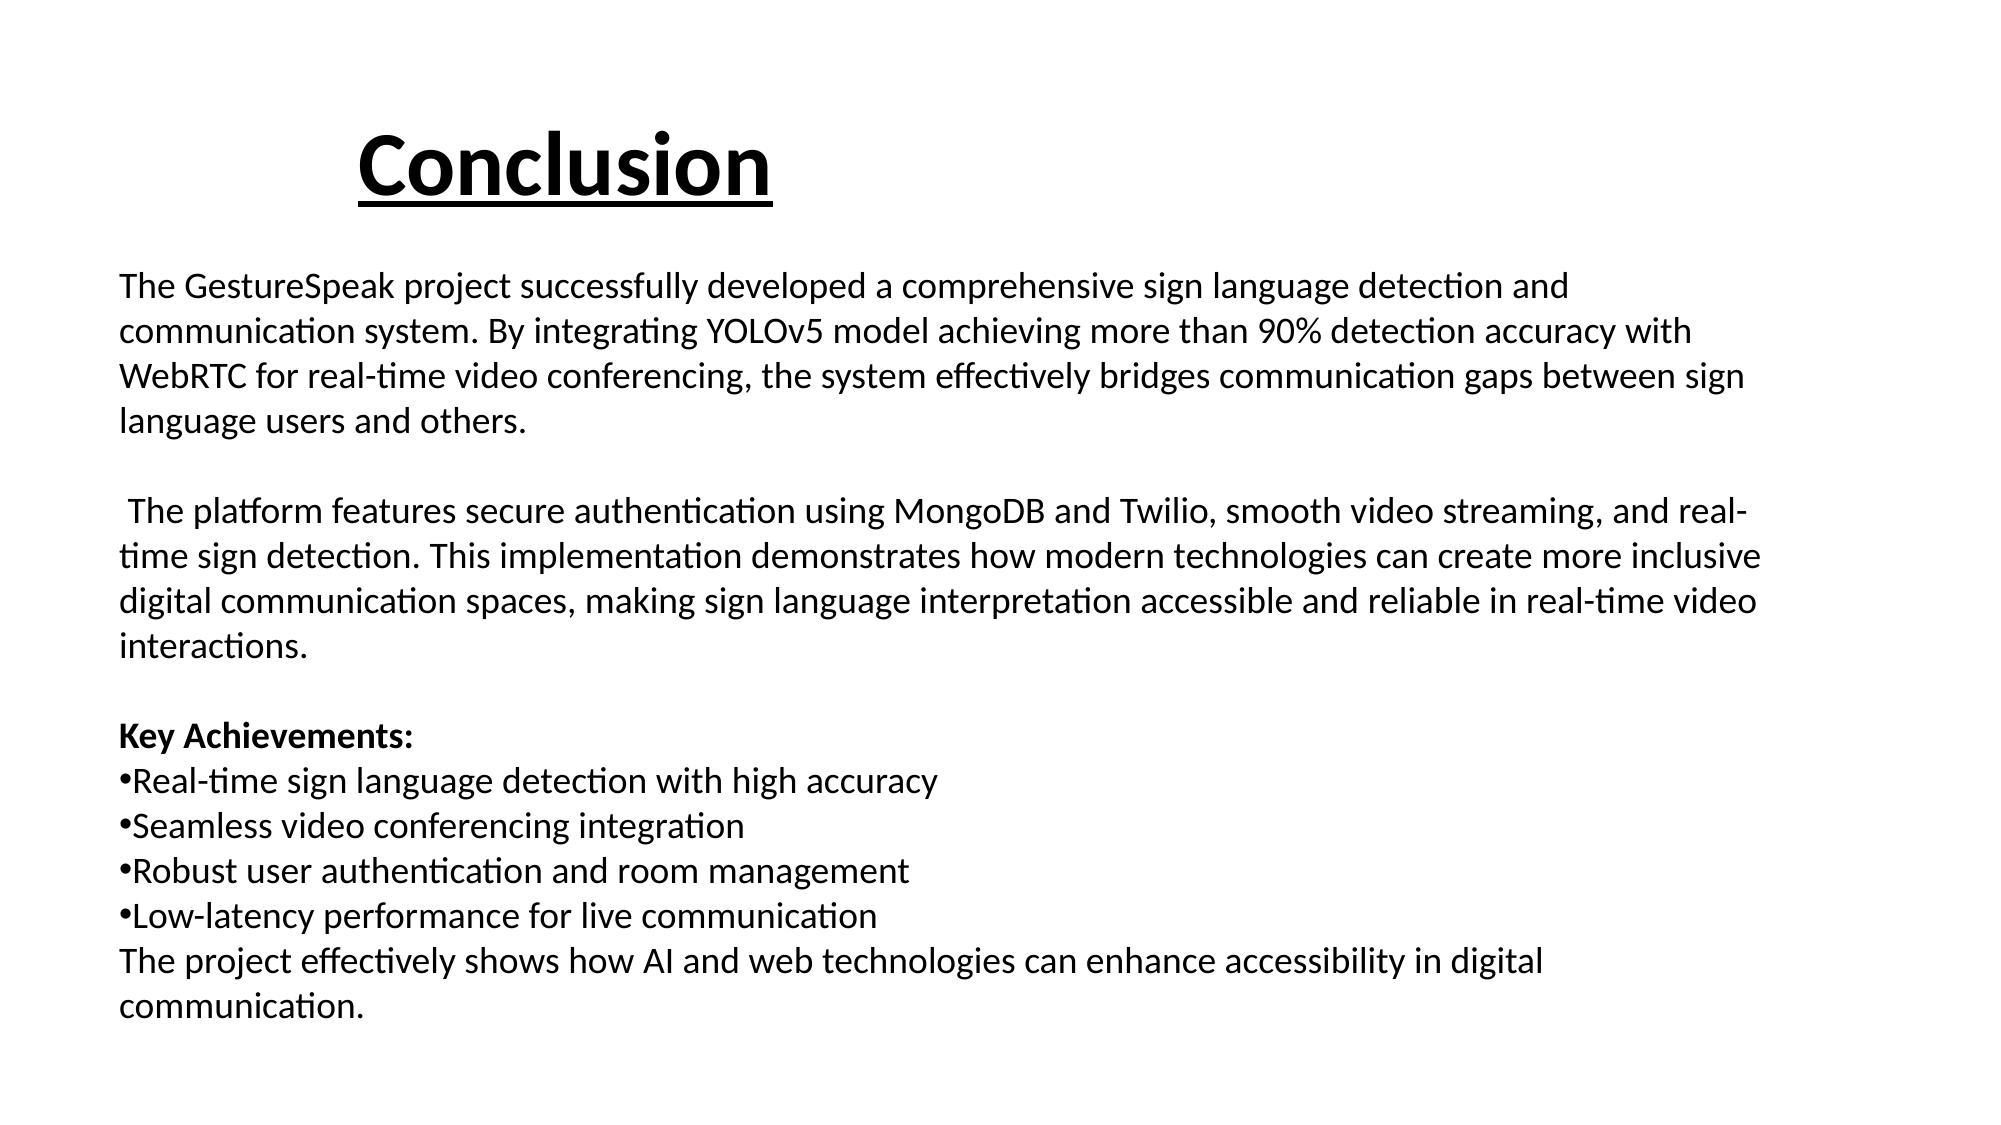

Conclusion
The GestureSpeak project successfully developed a comprehensive sign language detection and communication system. By integrating YOLOv5 model achieving more than 90% detection accuracy with WebRTC for real-time video conferencing, the system effectively bridges communication gaps between sign language users and others.

 The platform features secure authentication using MongoDB and Twilio, smooth video streaming, and real-time sign detection. This implementation demonstrates how modern technologies can create more inclusive digital communication spaces, making sign language interpretation accessible and reliable in real-time video interactions.

Key Achievements:
Real-time sign language detection with high accuracy
Seamless video conferencing integration
Robust user authentication and room management
Low-latency performance for live communication
The project effectively shows how AI and web technologies can enhance accessibility in digital communication.